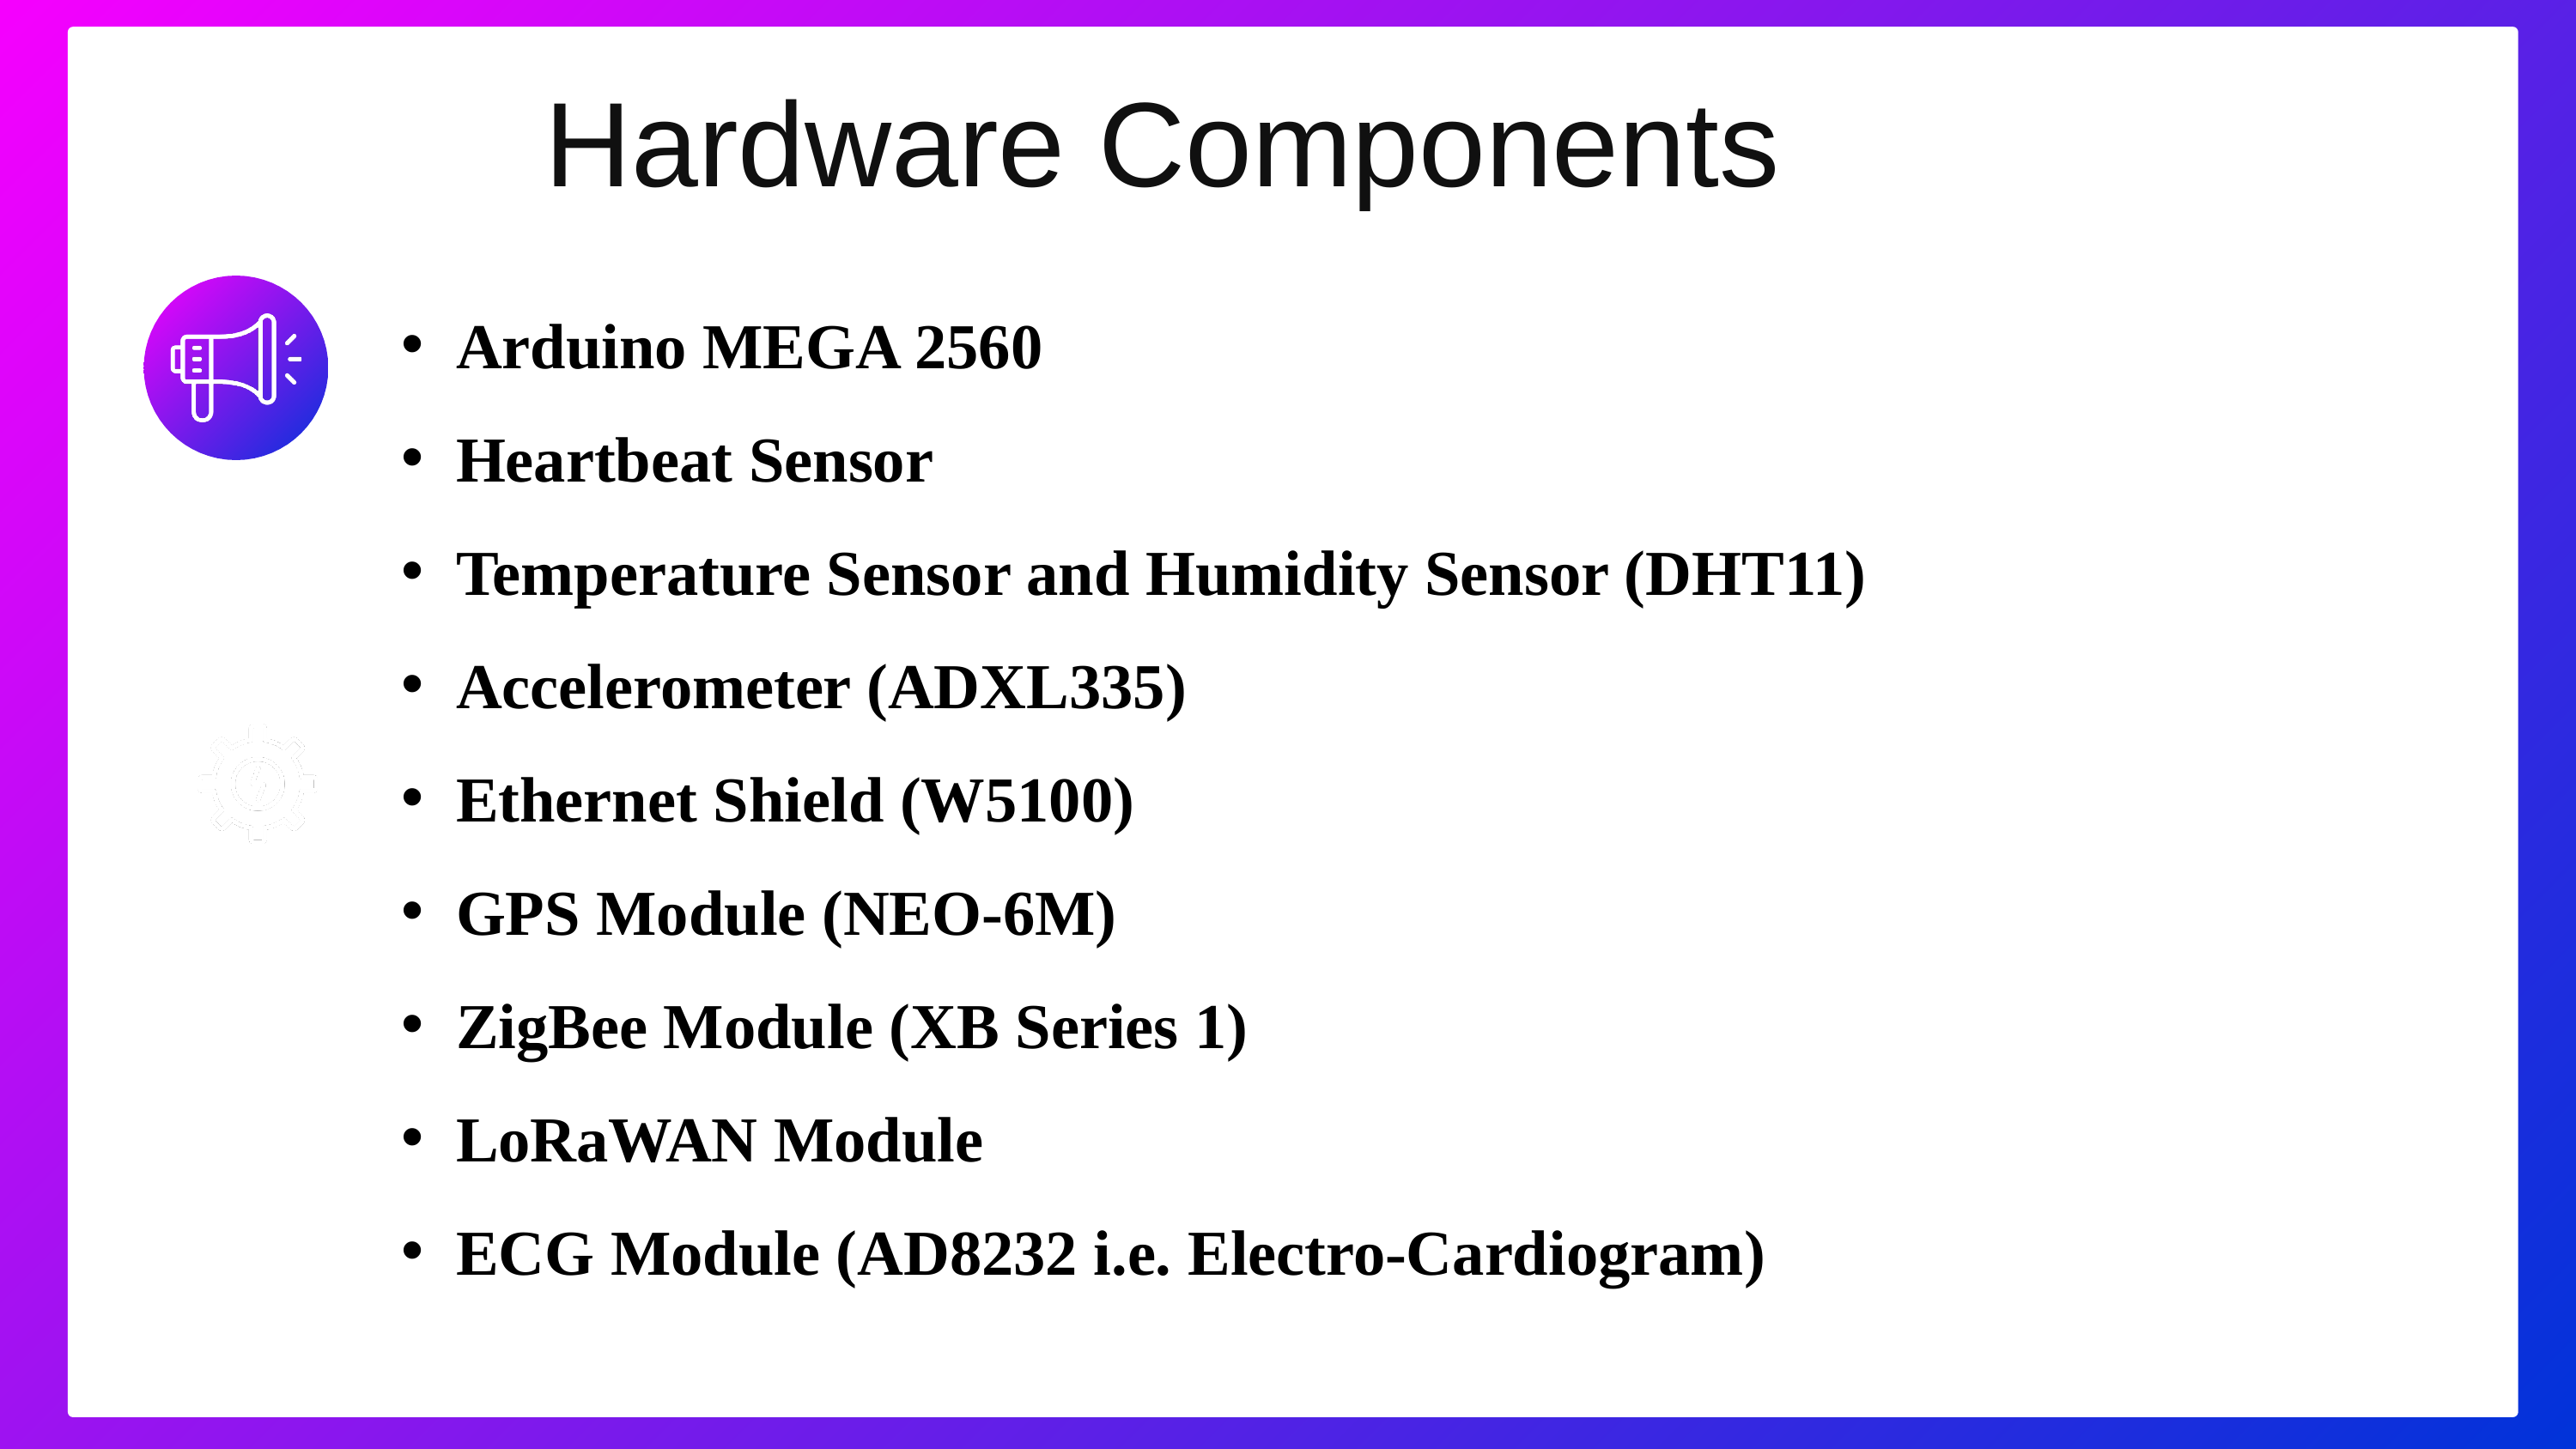

Hardware Components
Arduino MEGA 2560
Heartbeat Sensor
Temperature Sensor and Humidity Sensor (DHT11)
Accelerometer (ADXL335)
Ethernet Shield (W5100)
GPS Module (NEO-6M)
ZigBee Module (XB Series 1)
LoRaWAN Module
ECG Module (AD8232 i.e. Electro-Cardiogram)